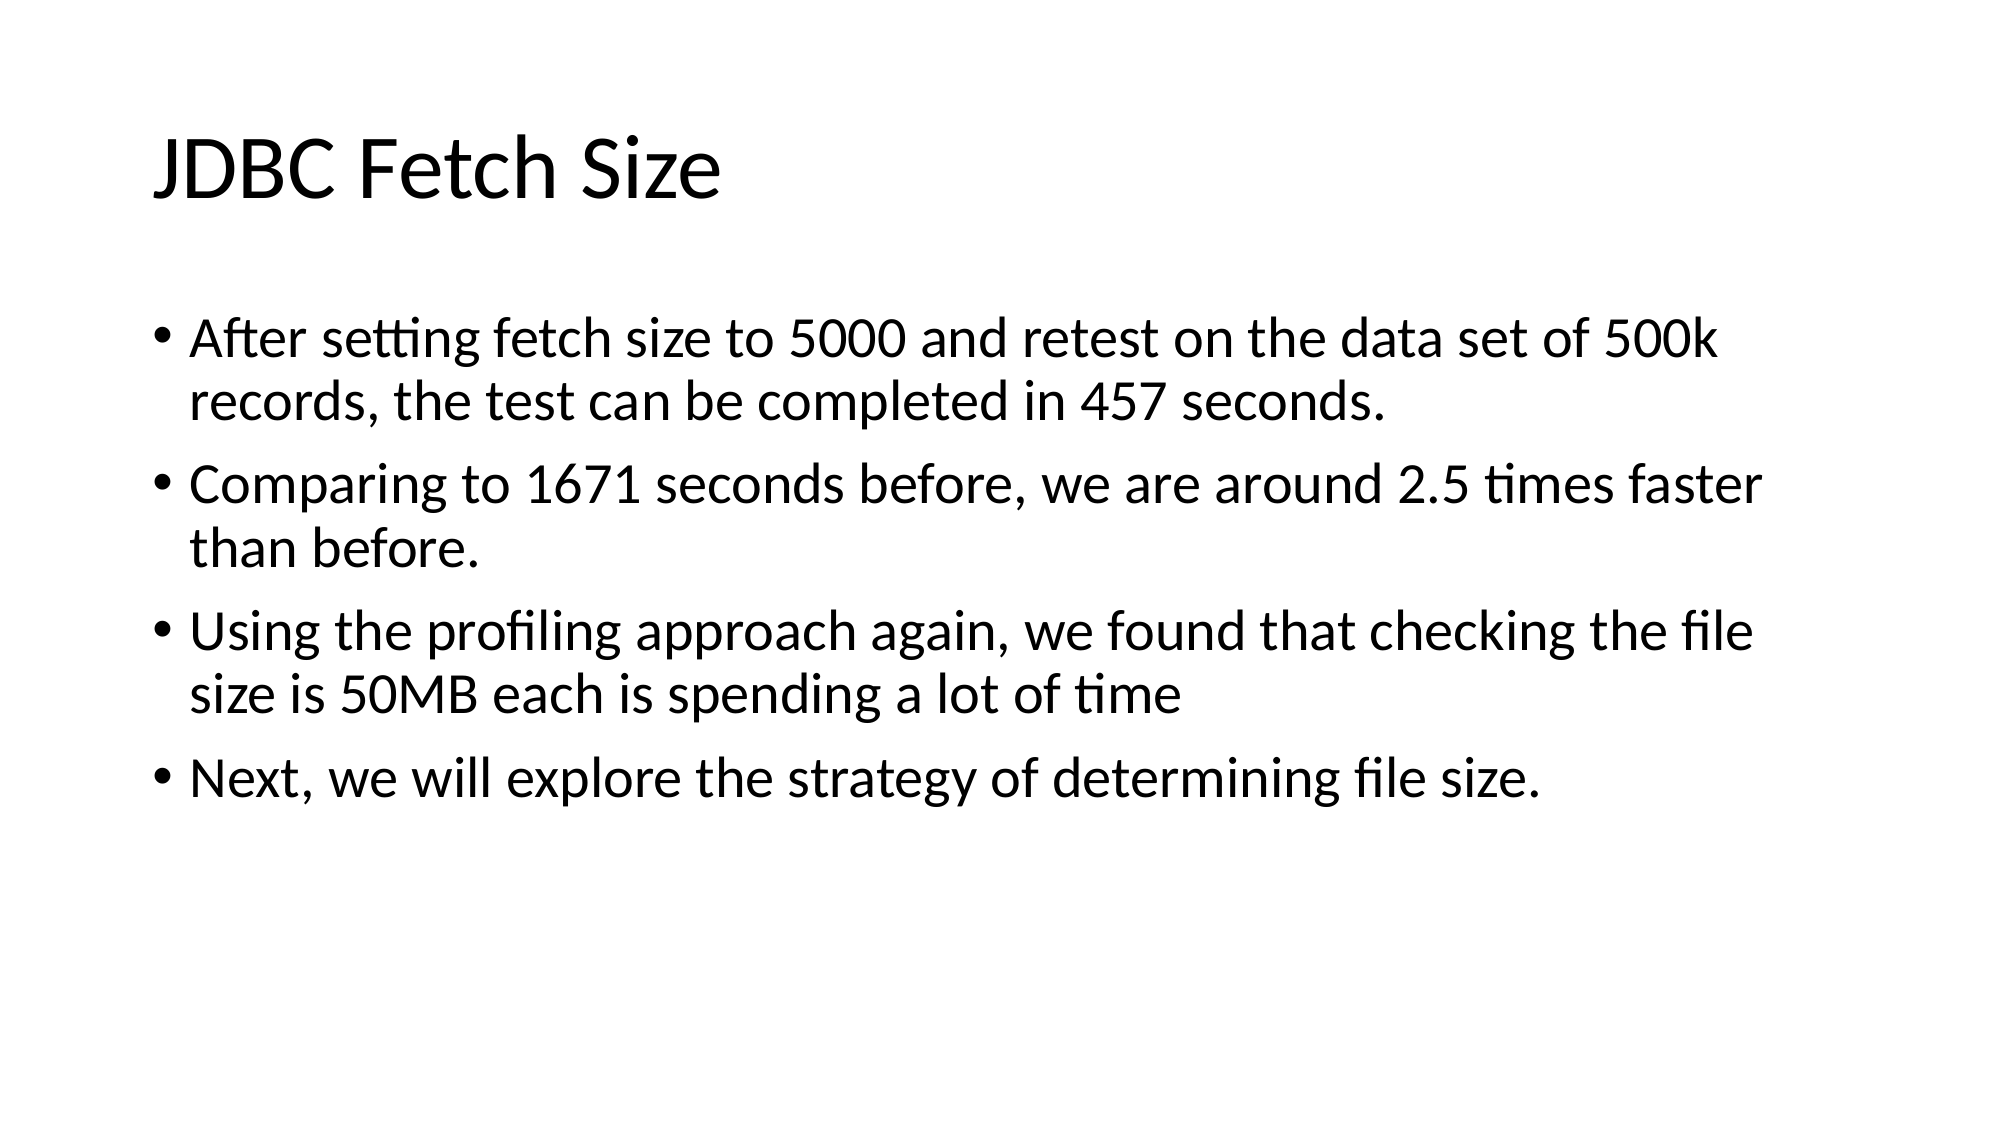

# JDBC Fetch Size
After setting fetch size to 5000 and retest on the data set of 500k records, the test can be completed in 457 seconds.
Comparing to 1671 seconds before, we are around 2.5 times faster than before.
Using the profiling approach again, we found that checking the file size is 50MB each is spending a lot of time
Next, we will explore the strategy of determining file size.